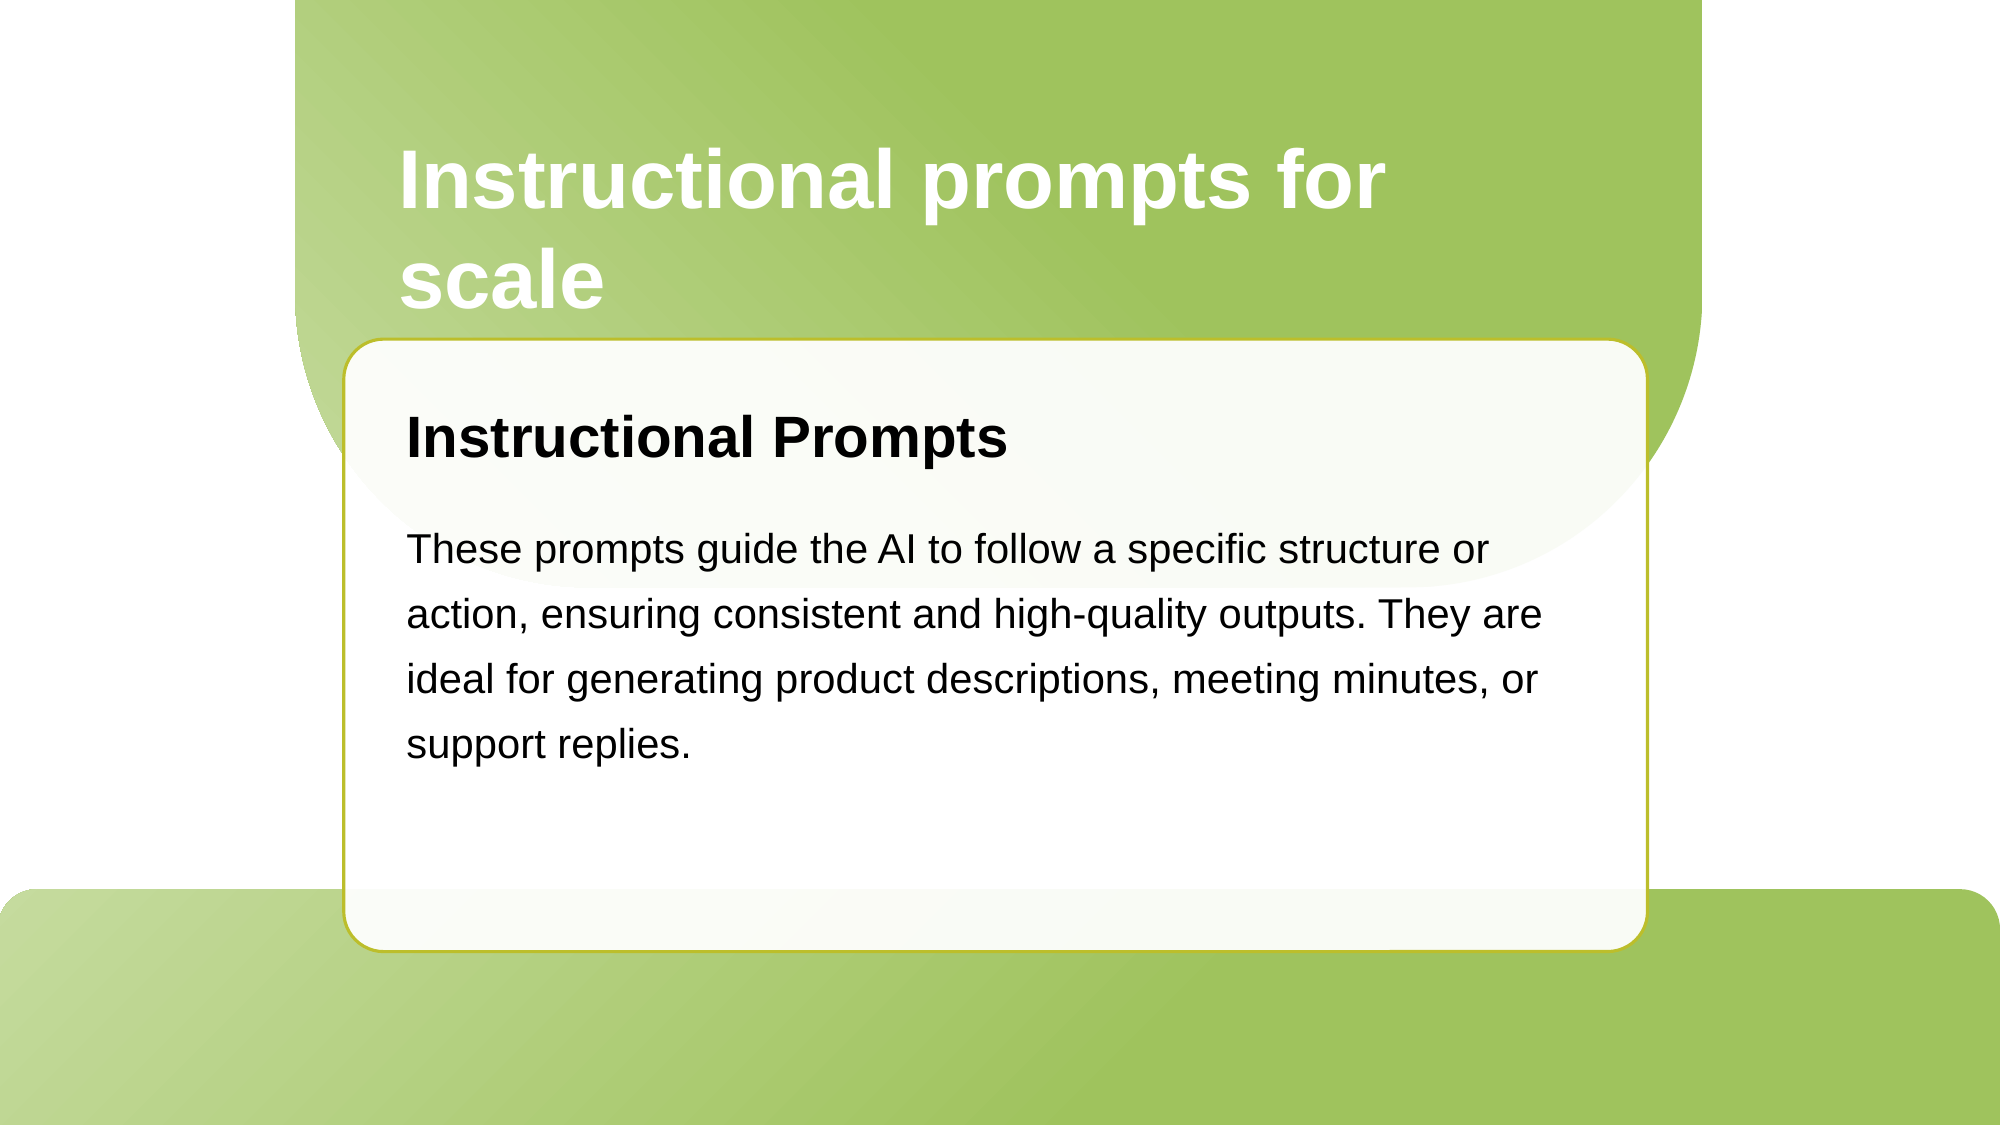

Instructional prompts for scale

Instructional Prompts
These prompts guide the AI to follow a specific structure or action, ensuring consistent and high-quality outputs. They are ideal for generating product descriptions, meeting minutes, or support replies.